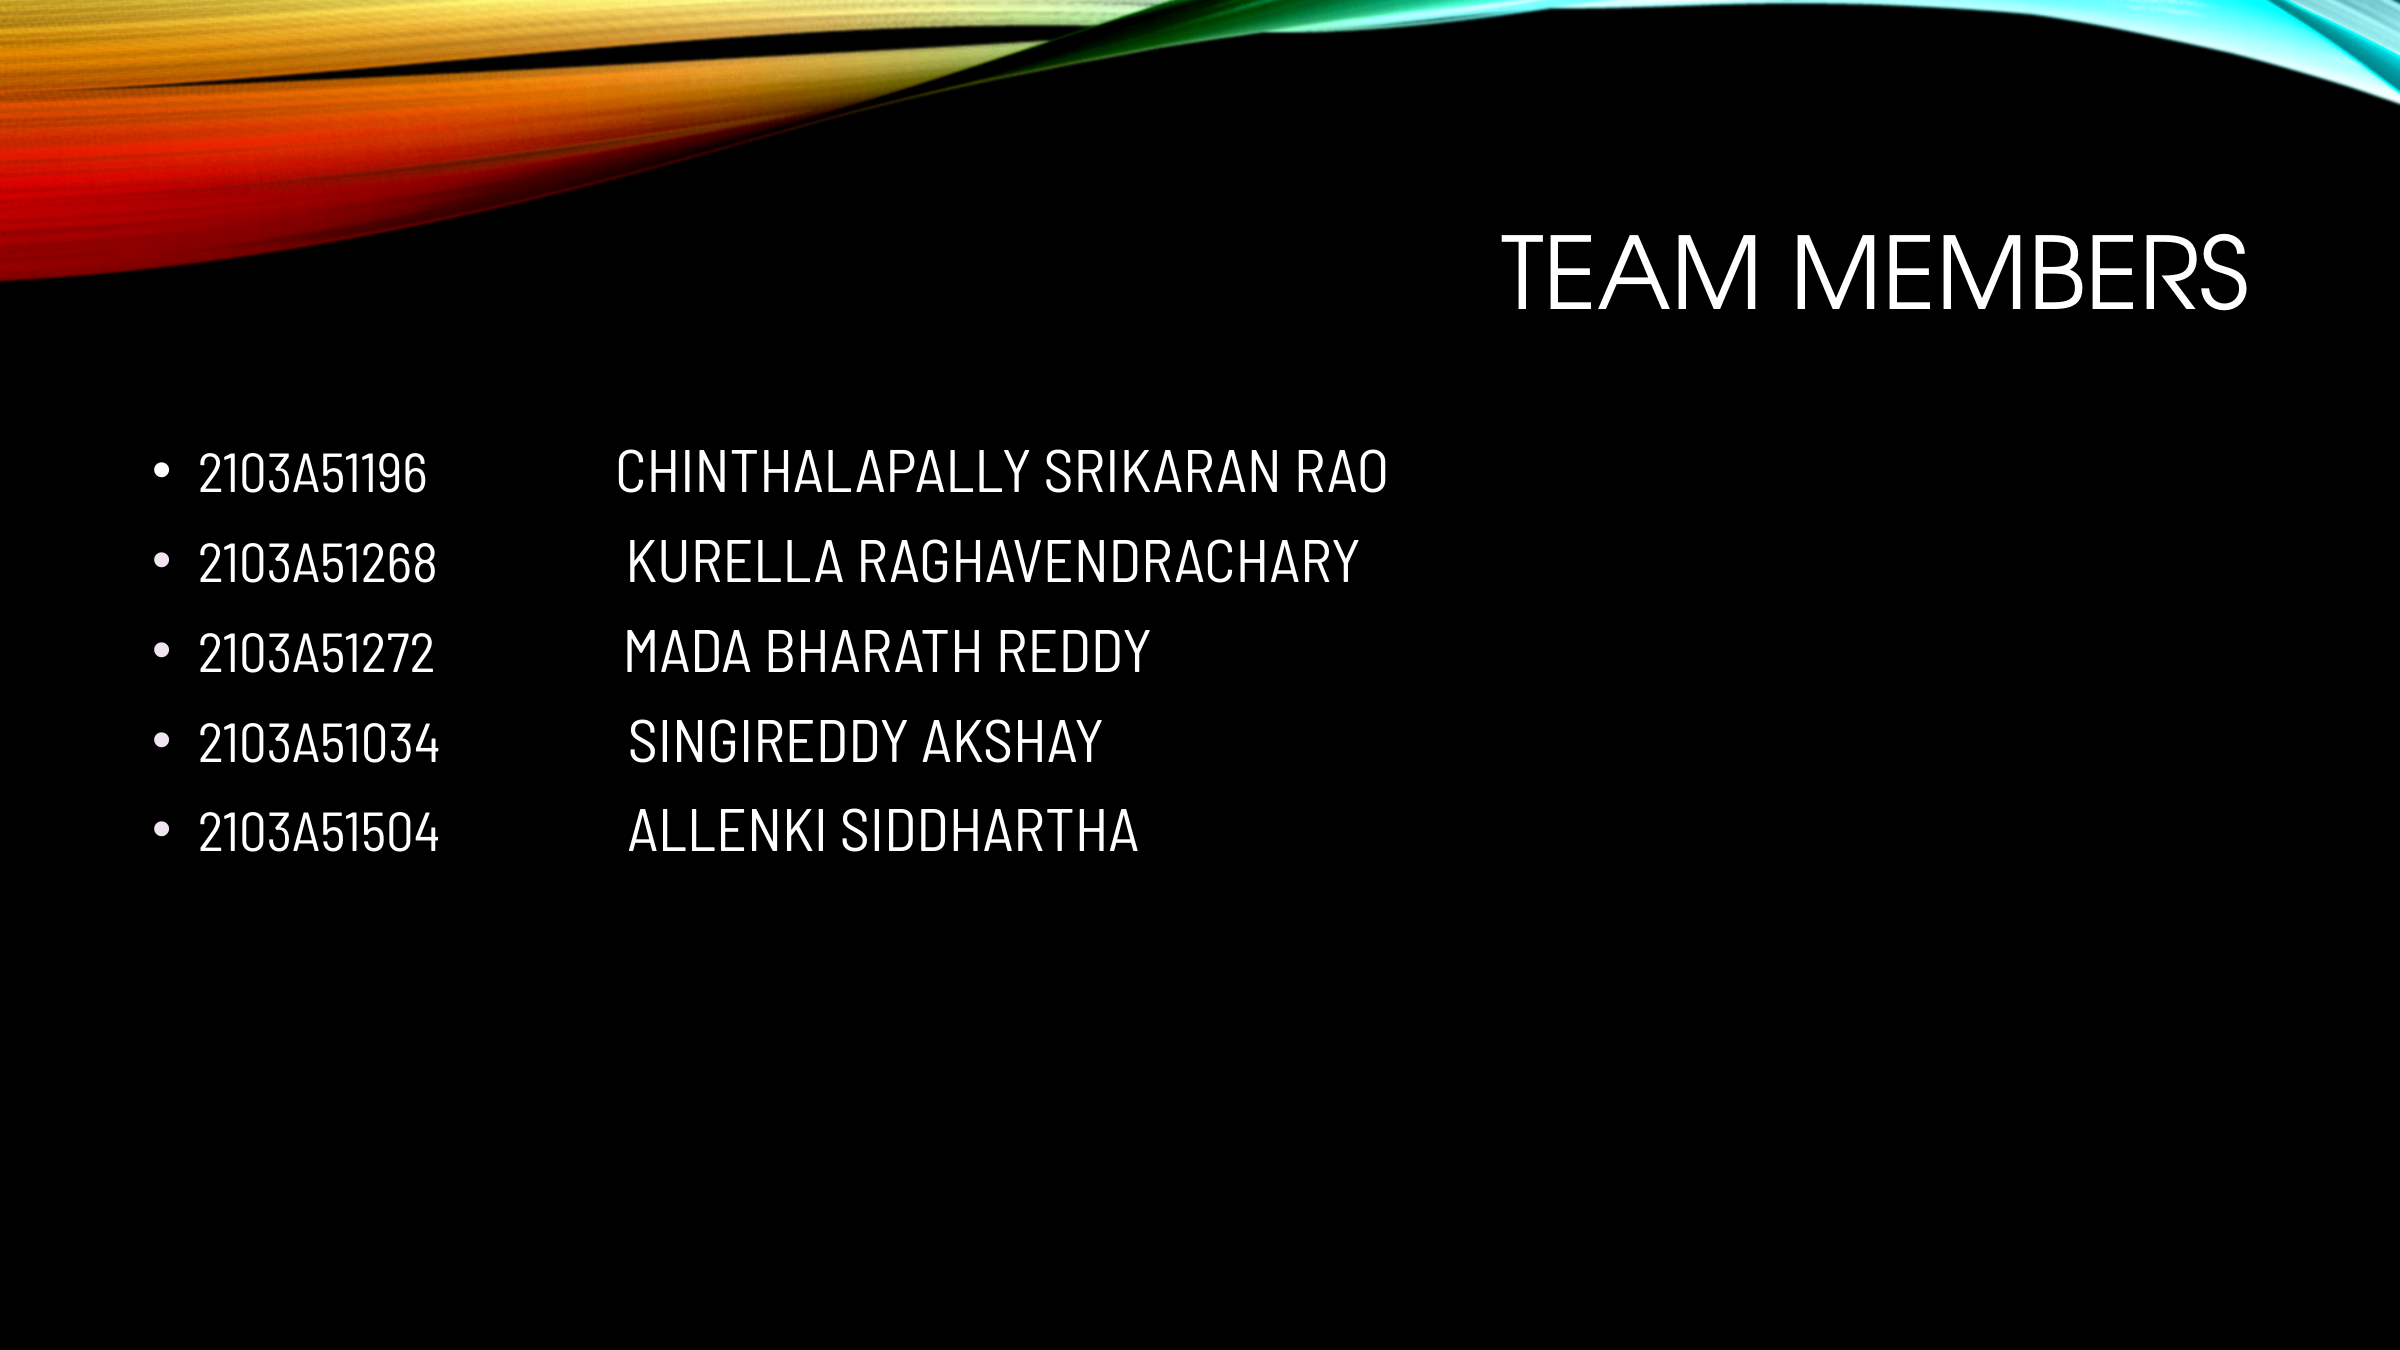

# Team Members
2103A51196                 CHINTHALAPALLY SRIKARAN RAO
2103A51268                 KURELLA RAGHAVENDRACHARY
2103A51272                 MADA BHARATH REDDY
2103A51034                 SINGIREDDY AKSHAY
2103A51504                 ALLENKI SIDDHARTHA